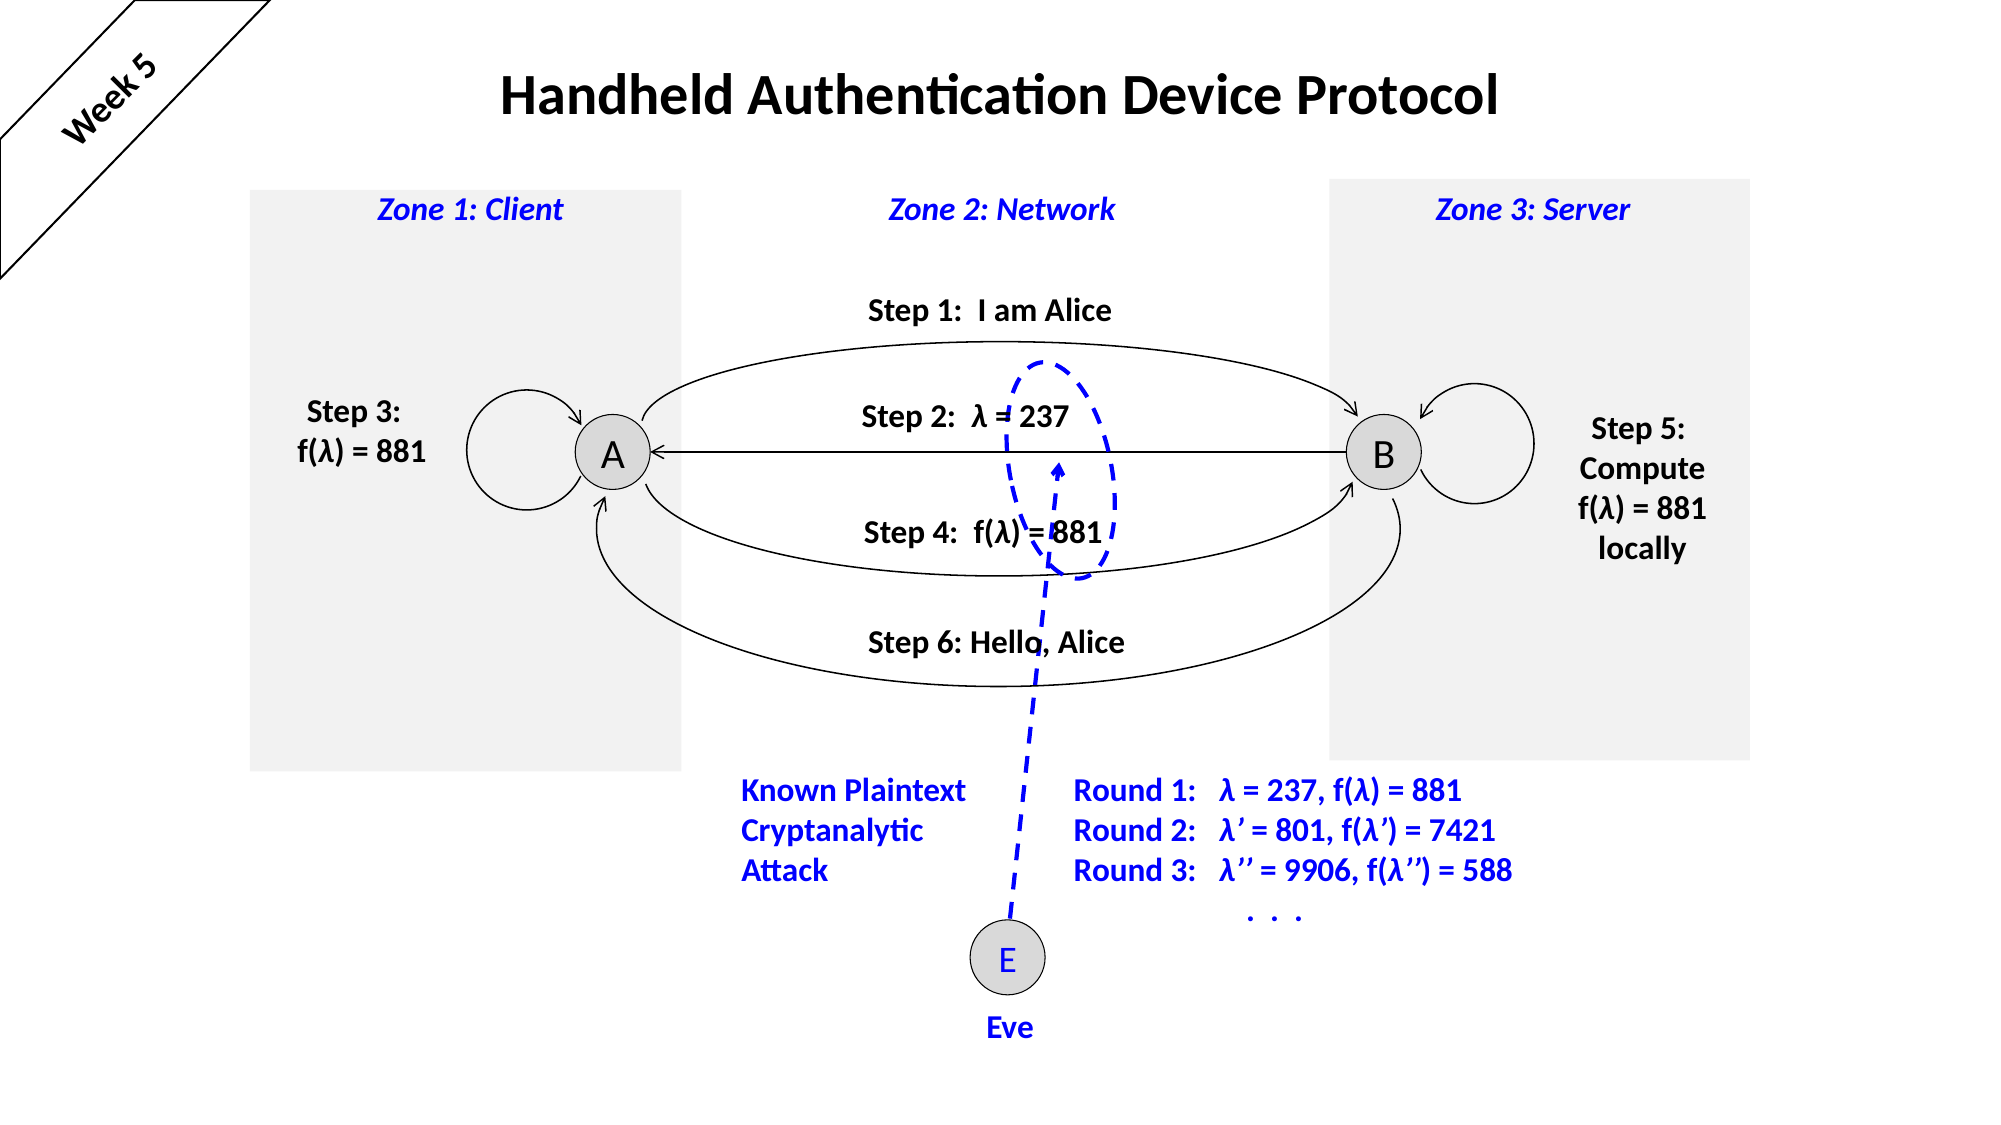

# Handheld Authentication Device Protocol
Week 5

Zone 1: Client
Zone 2: Network
Zone 3: Server

Step 1:  I am Alice

Step 3:
f(λ) = 881

Step 2:  λ = 237

Step 5:
Compute
f(λ) = 881
locally
A
B
Step 4:  f(λ) = 881
Step 6: Hello, Alice
Known Plaintext
Cryptanalytic
Attack
Round 1:   λ = 237, f(λ) = 881
Round 2:   λ’ = 801, f(λ’) = 7421
Round 3:   λ’’ = 9906, f(λ’’) = 588
                       .  .  .
E
Eve